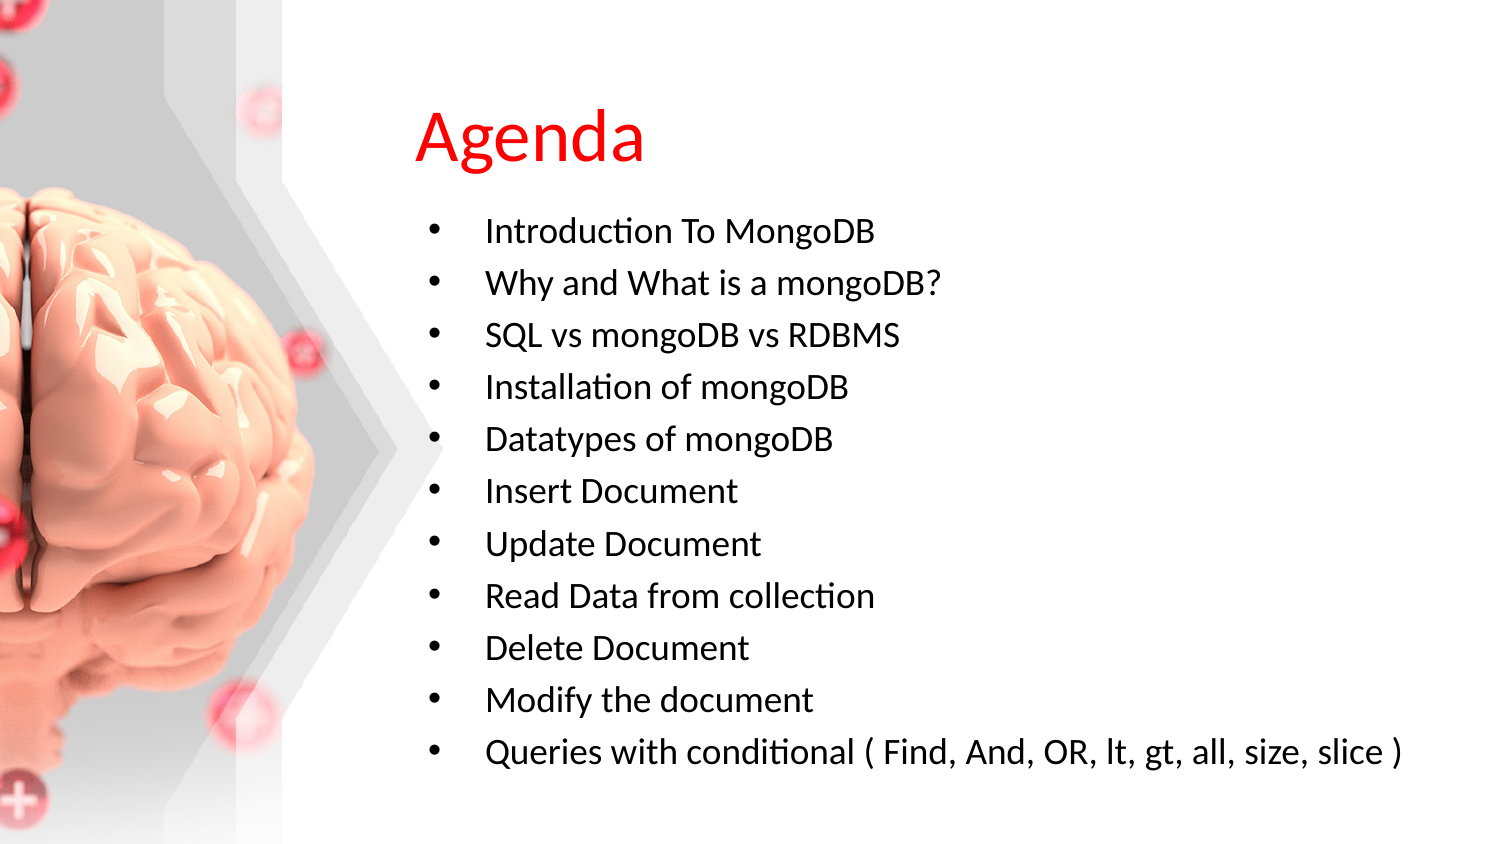

# Agenda
Introduction To MongoDB
Why and What is a mongoDB?
SQL vs mongoDB vs RDBMS
Installation of mongoDB
Datatypes of mongoDB
Insert Document
Update Document
Read Data from collection
Delete Document
Modify the document
Queries with conditional ( Find, And, OR, lt, gt, all, size, slice )